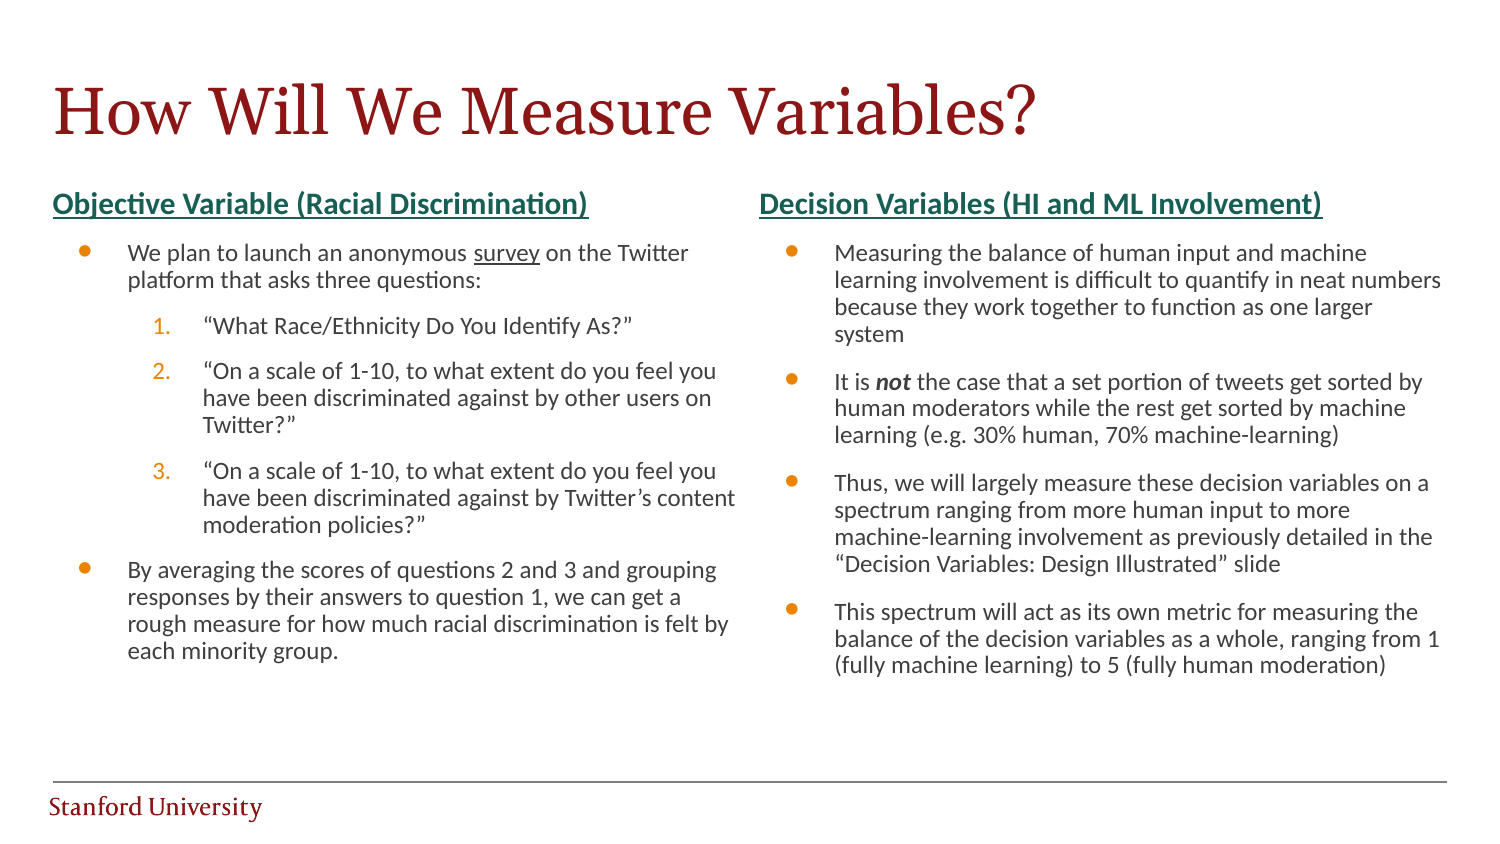

# How Will We Measure Variables?
Objective Variable (Racial Discrimination)
We plan to launch an anonymous survey on the Twitter platform that asks three questions:
“What Race/Ethnicity Do You Identify As?”
“On a scale of 1-10, to what extent do you feel you have been discriminated against by other users on Twitter?”
“On a scale of 1-10, to what extent do you feel you have been discriminated against by Twitter’s content moderation policies?”
By averaging the scores of questions 2 and 3 and grouping responses by their answers to question 1, we can get a rough measure for how much racial discrimination is felt by each minority group.
Decision Variables (HI and ML Involvement)
Measuring the balance of human input and machine learning involvement is difficult to quantify in neat numbers because they work together to function as one larger system
It is not the case that a set portion of tweets get sorted by human moderators while the rest get sorted by machine learning (e.g. 30% human, 70% machine-learning)
Thus, we will largely measure these decision variables on a spectrum ranging from more human input to more machine-learning involvement as previously detailed in the “Decision Variables: Design Illustrated” slide
This spectrum will act as its own metric for measuring the balance of the decision variables as a whole, ranging from 1 (fully machine learning) to 5 (fully human moderation)